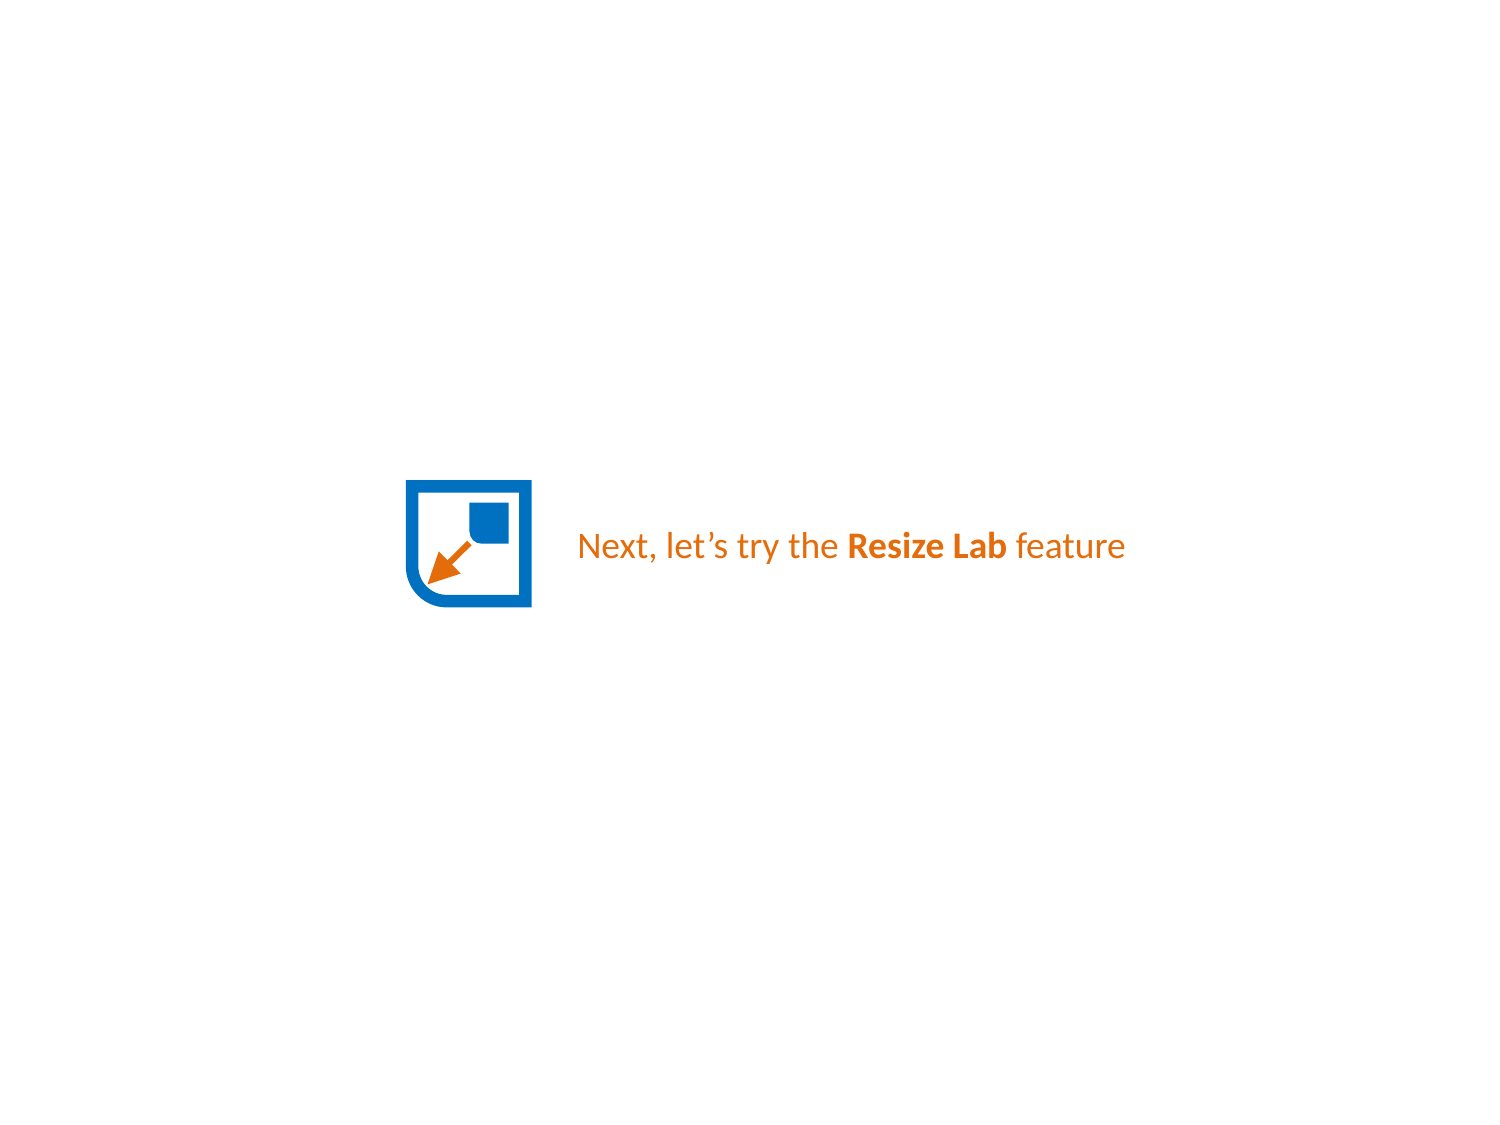

Next, let’s try the Resize Lab feature